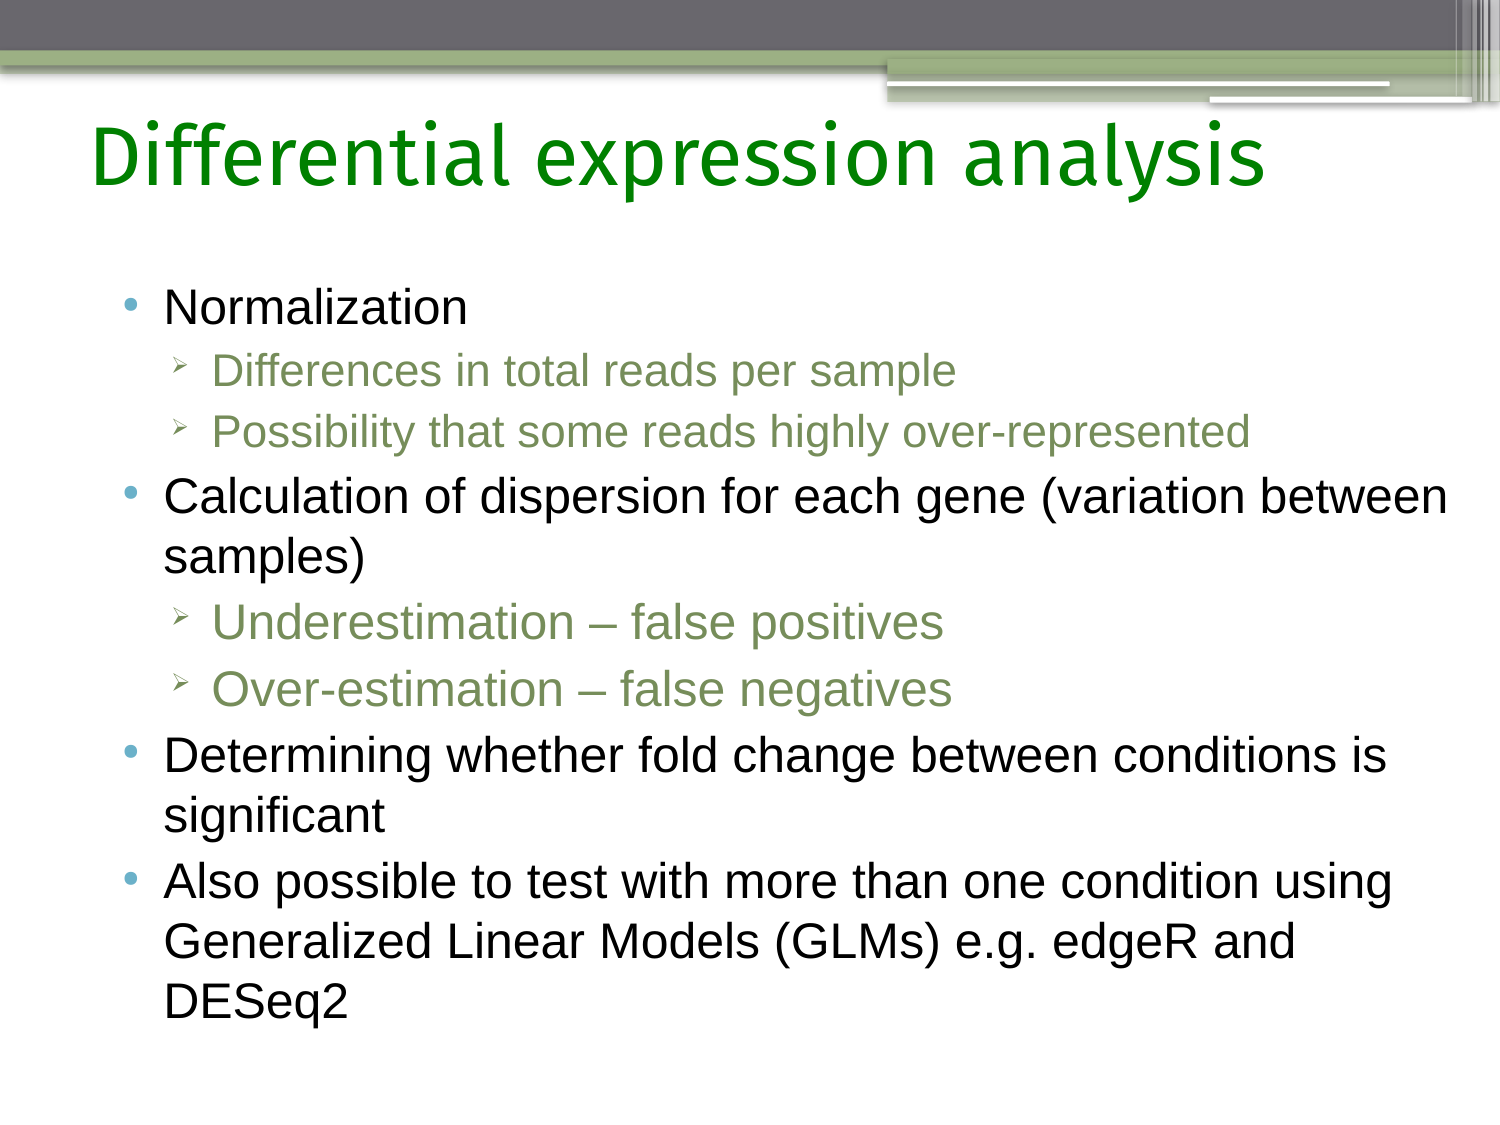

# Differential expression analysis
Normalization
Differences in total reads per sample
Possibility that some reads highly over-represented
Calculation of dispersion for each gene (variation between samples)
Underestimation – false positives
Over-estimation – false negatives
Determining whether fold change between conditions is significant
Also possible to test with more than one condition using Generalized Linear Models (GLMs) e.g. edgeR and DESeq2